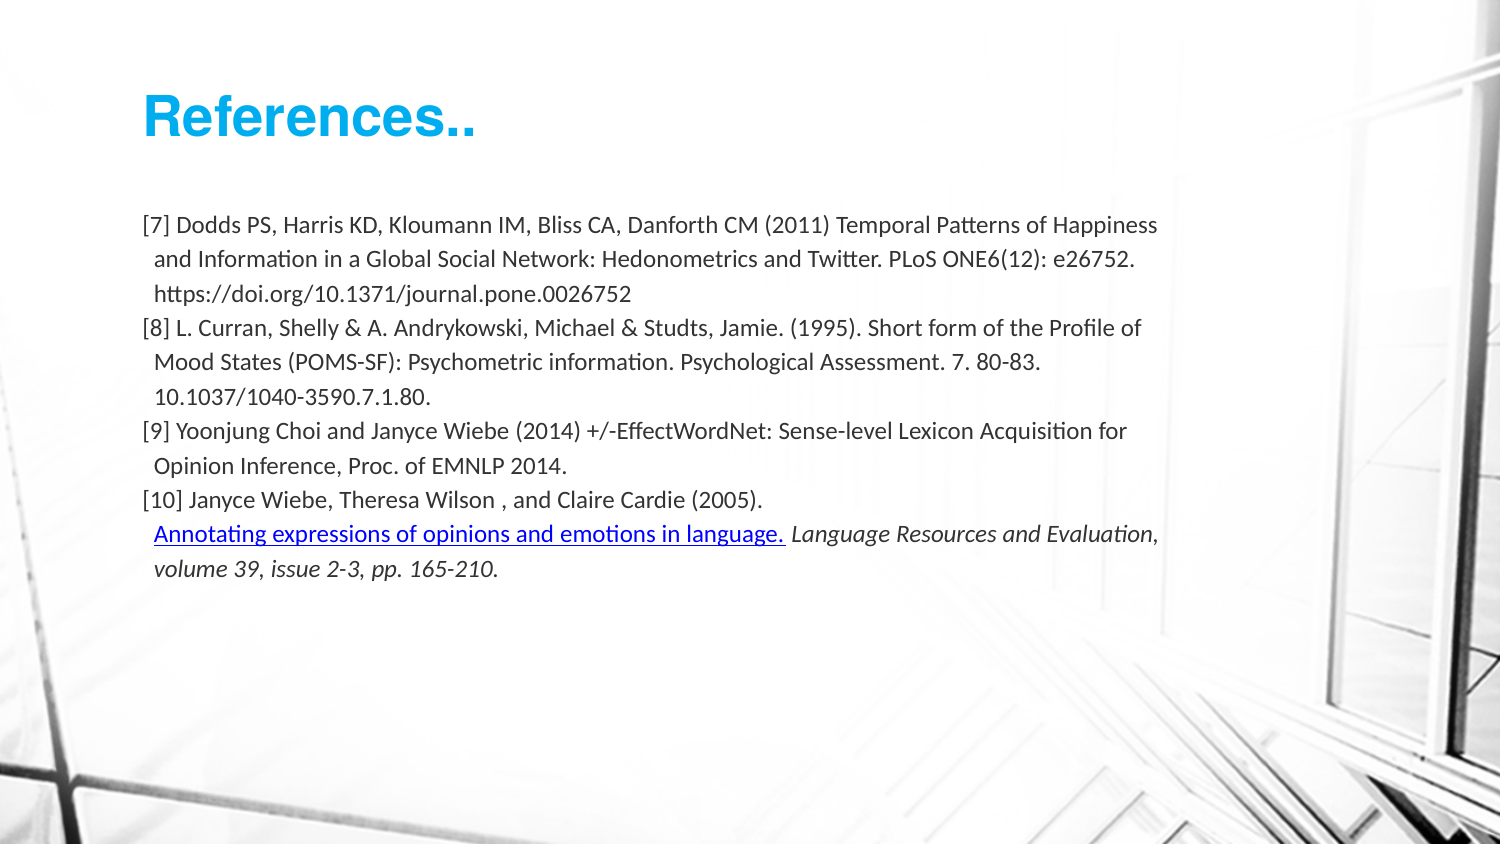

# References..

[7] Dodds PS, Harris KD, Kloumann IM, Bliss CA, Danforth CM (2011) Temporal Patterns of Happiness and Information in a Global Social Network: Hedonometrics and Twitter. PLoS ONE6(12): e26752. https://doi.org/10.1371/journal.pone.0026752
[8] L. Curran, Shelly & A. Andrykowski, Michael & Studts, Jamie. (1995). Short form of the Profile of Mood States (POMS-SF): Psychometric information. Psychological Assessment. 7. 80-83. 10.1037/1040-3590.7.1.80.
[9] Yoonjung Choi and Janyce Wiebe (2014) +/-EffectWordNet: Sense-level Lexicon Acquisition for Opinion Inference, Proc. of EMNLP 2014.
[10] Janyce Wiebe, Theresa Wilson , and Claire Cardie (2005). Annotating expressions of opinions and emotions in language. Language Resources and Evaluation, volume 39, issue 2-3, pp. 165-210.